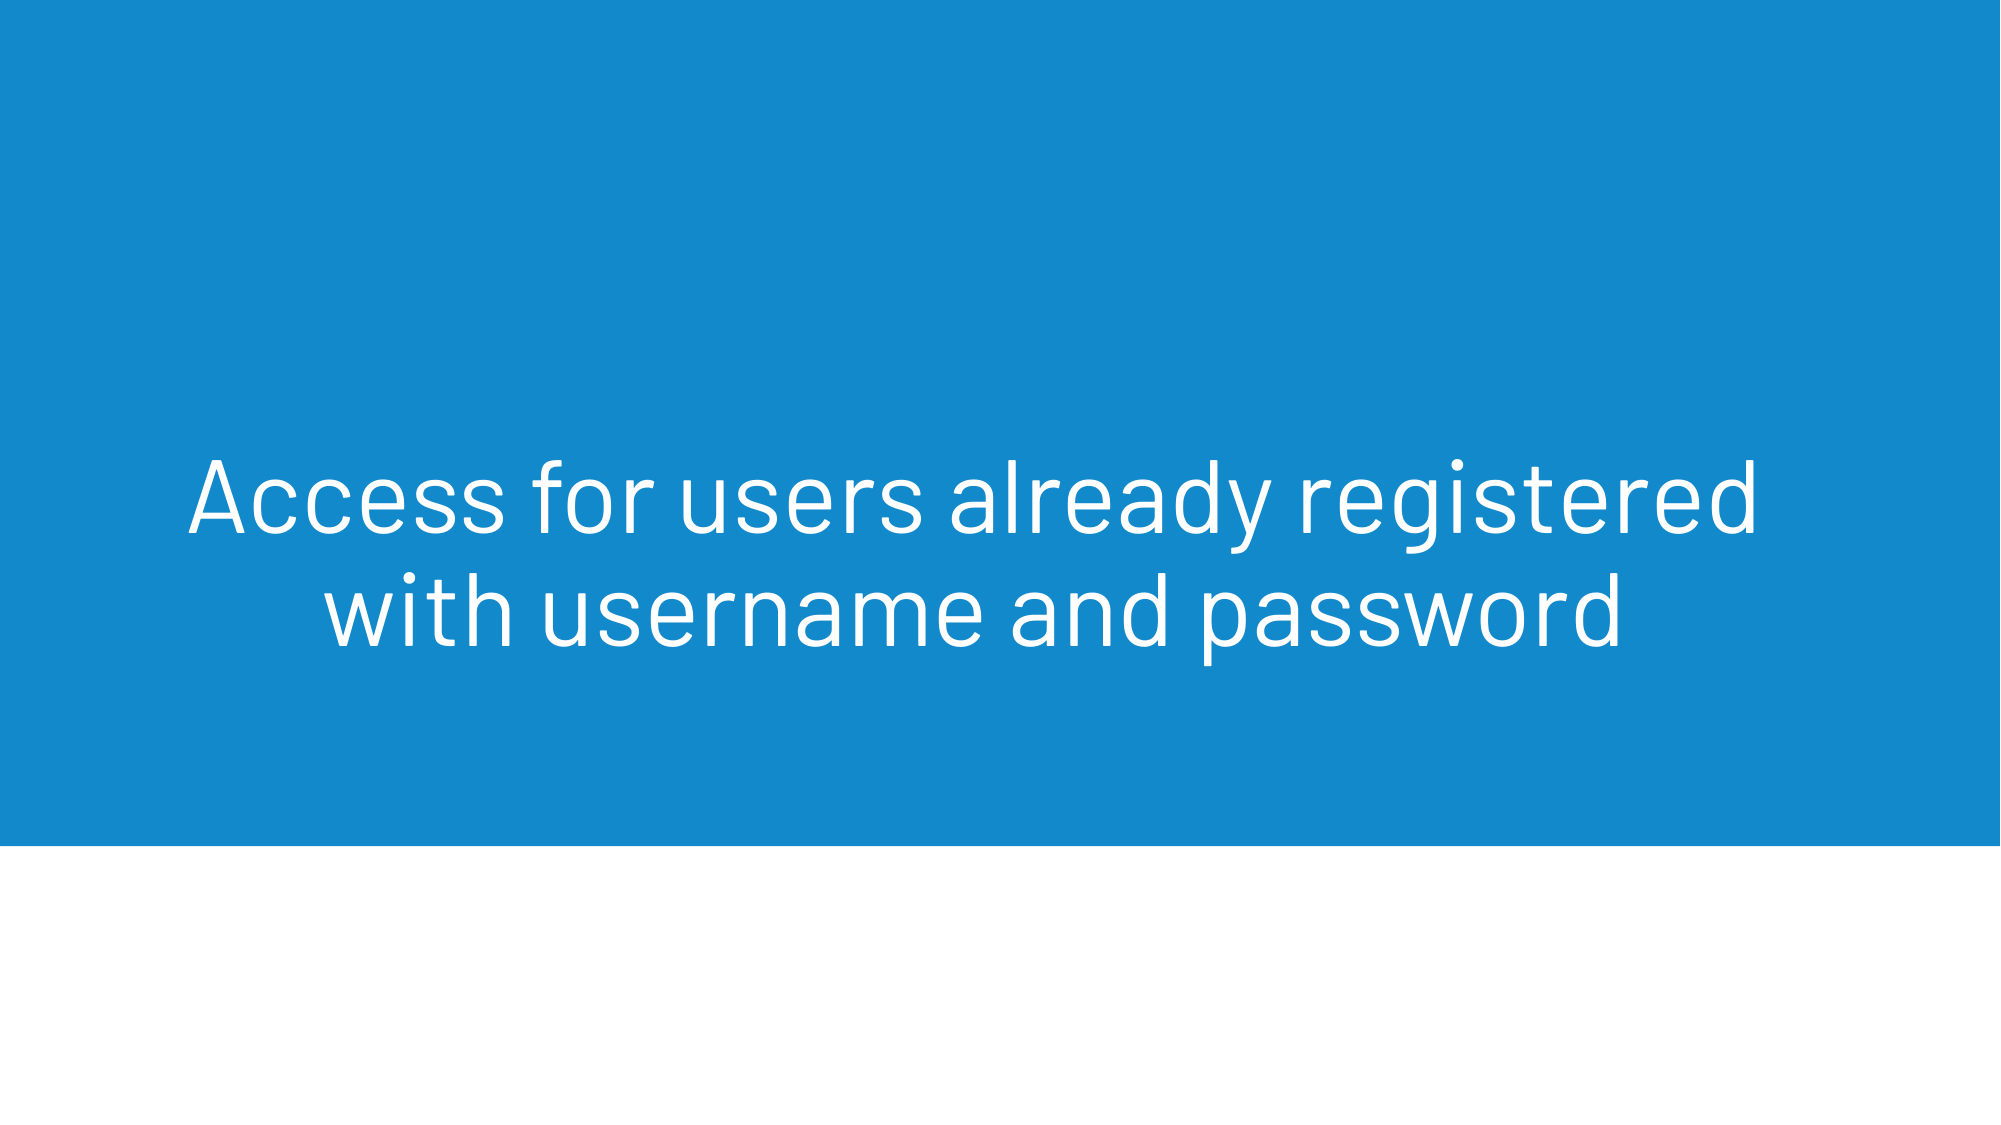

# Access for users already registered with username and password